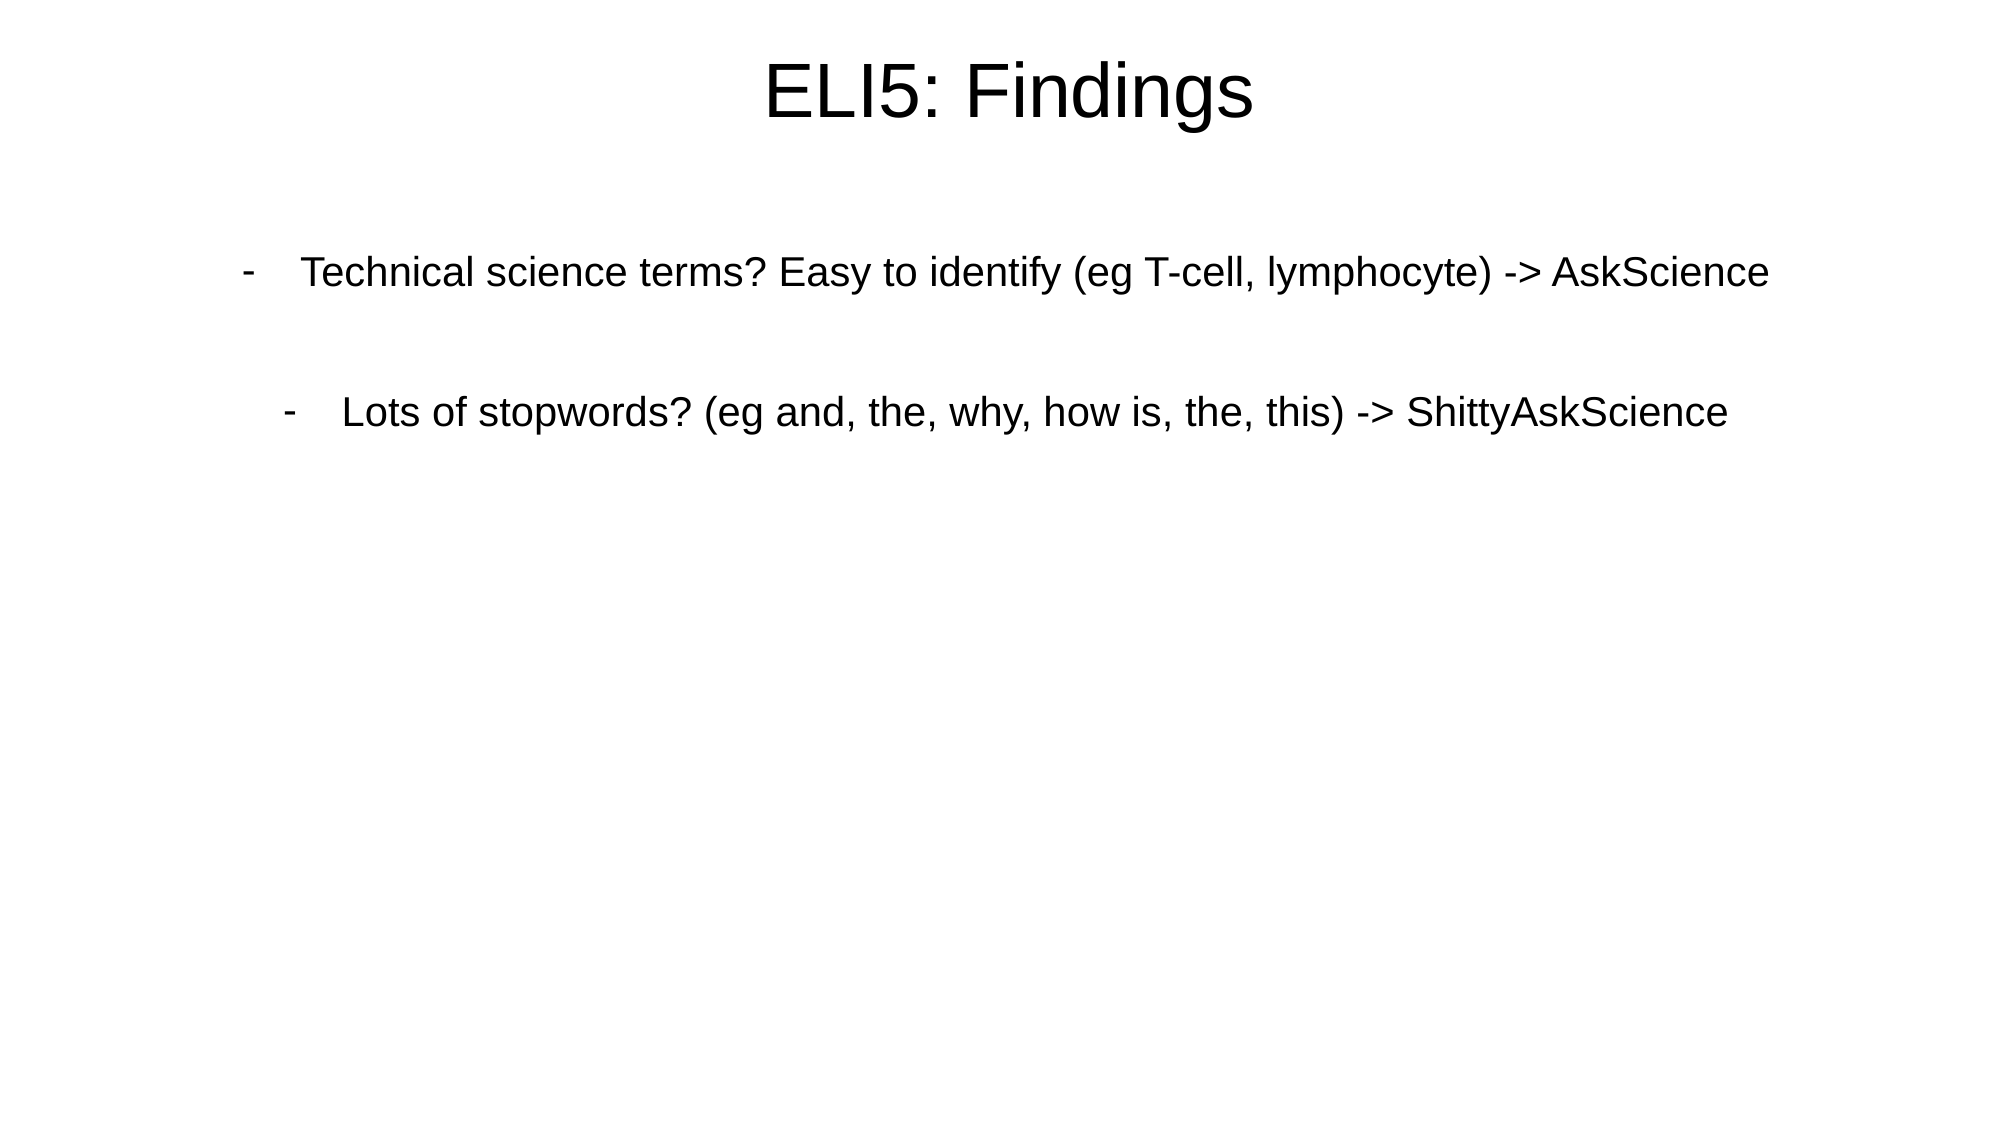

# ELI5: Findings
Technical science terms? Easy to identify (eg T-cell, lymphocyte) -> AskScience
Lots of stopwords? (eg and, the, why, how is, the, this) -> ShittyAskScience